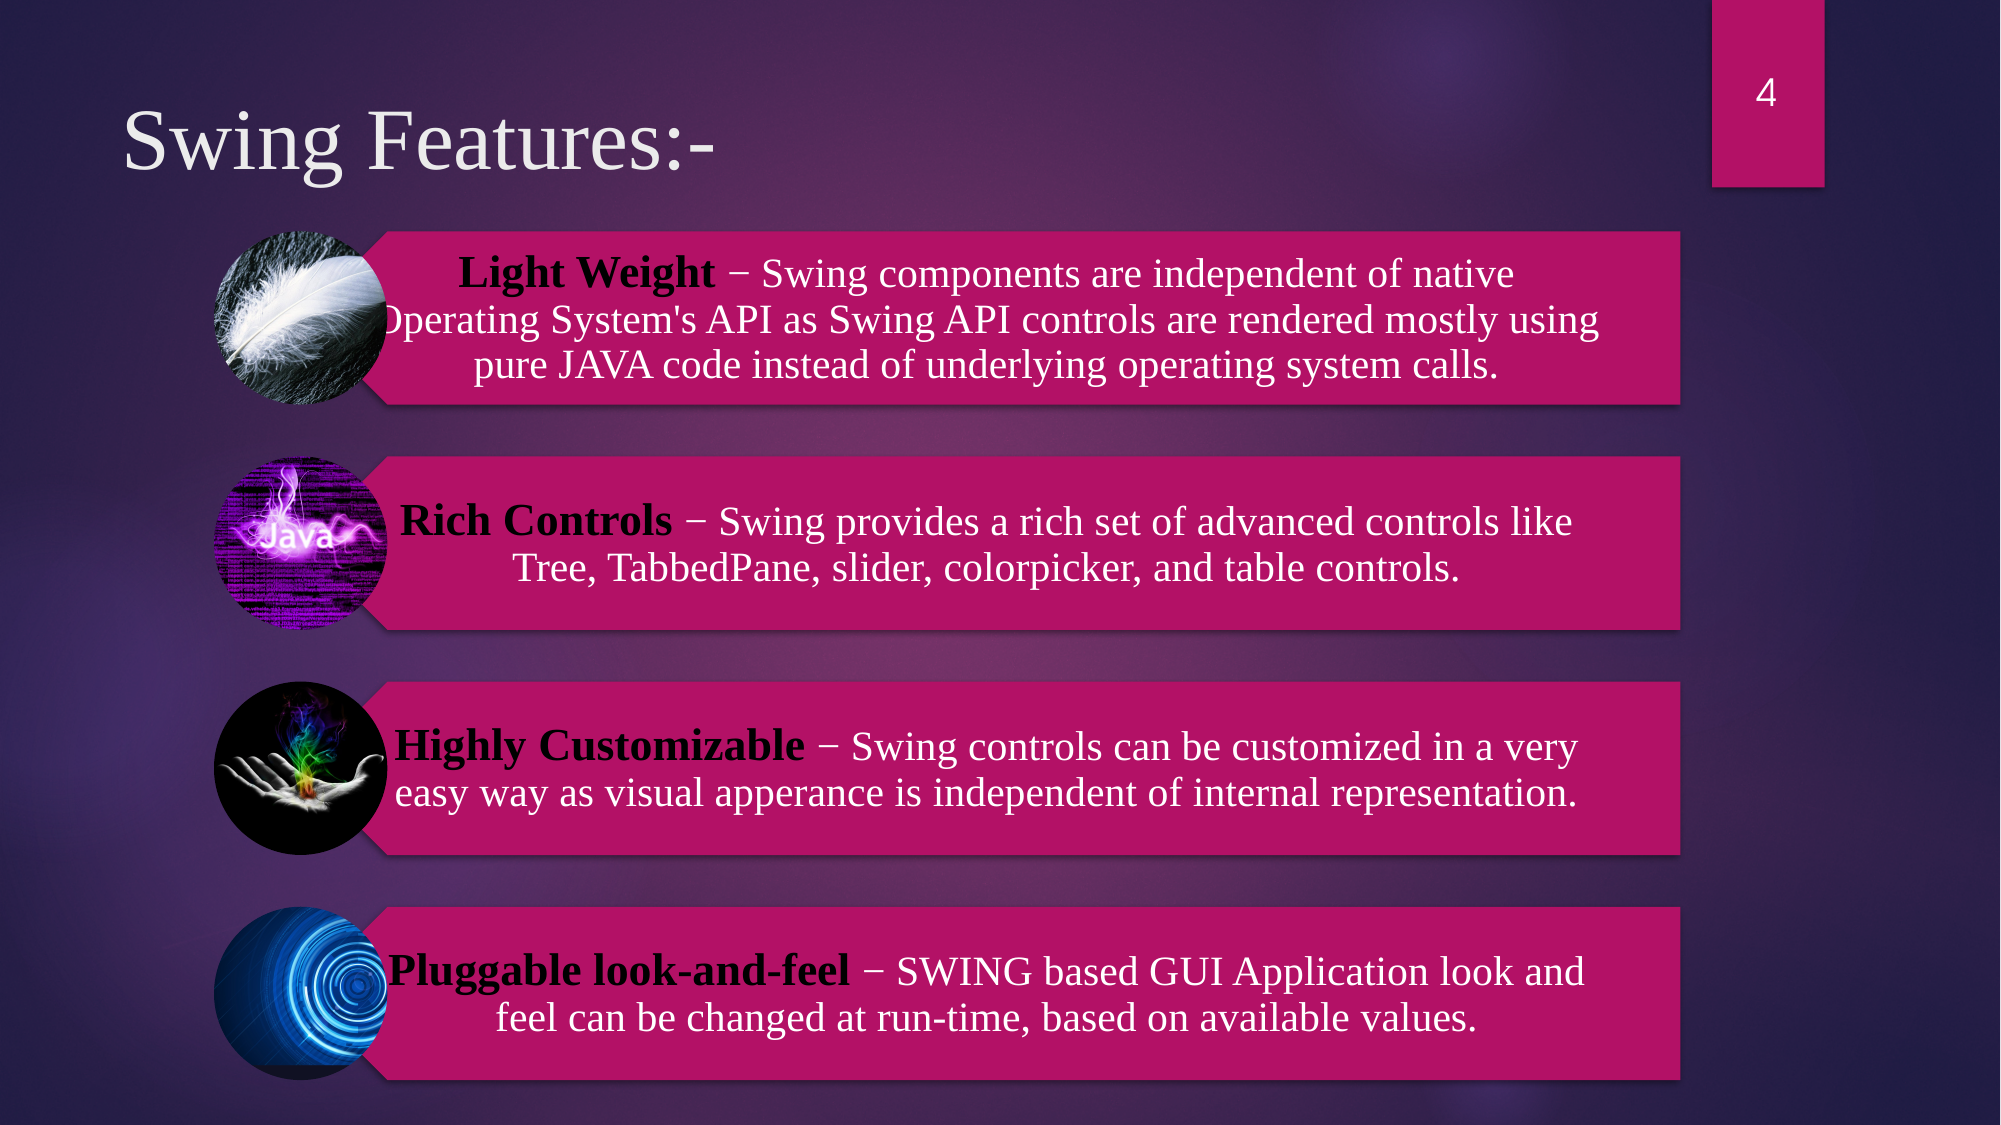

4
4
# Swing Features:-
Light Weight − Swing components are independent of native Operating System's API as Swing API controls are rendered mostly using pure JAVA code instead of underlying operating system calls.
Rich Controls − Swing provides a rich set of advanced controls like Tree, TabbedPane, slider, colorpicker, and table controls.
Highly Customizable − Swing controls can be customized in a very easy way as visual apperance is independent of internal representation.
Pluggable look-and-feel − SWING based GUI Application look and feel can be changed at run-time, based on available values.